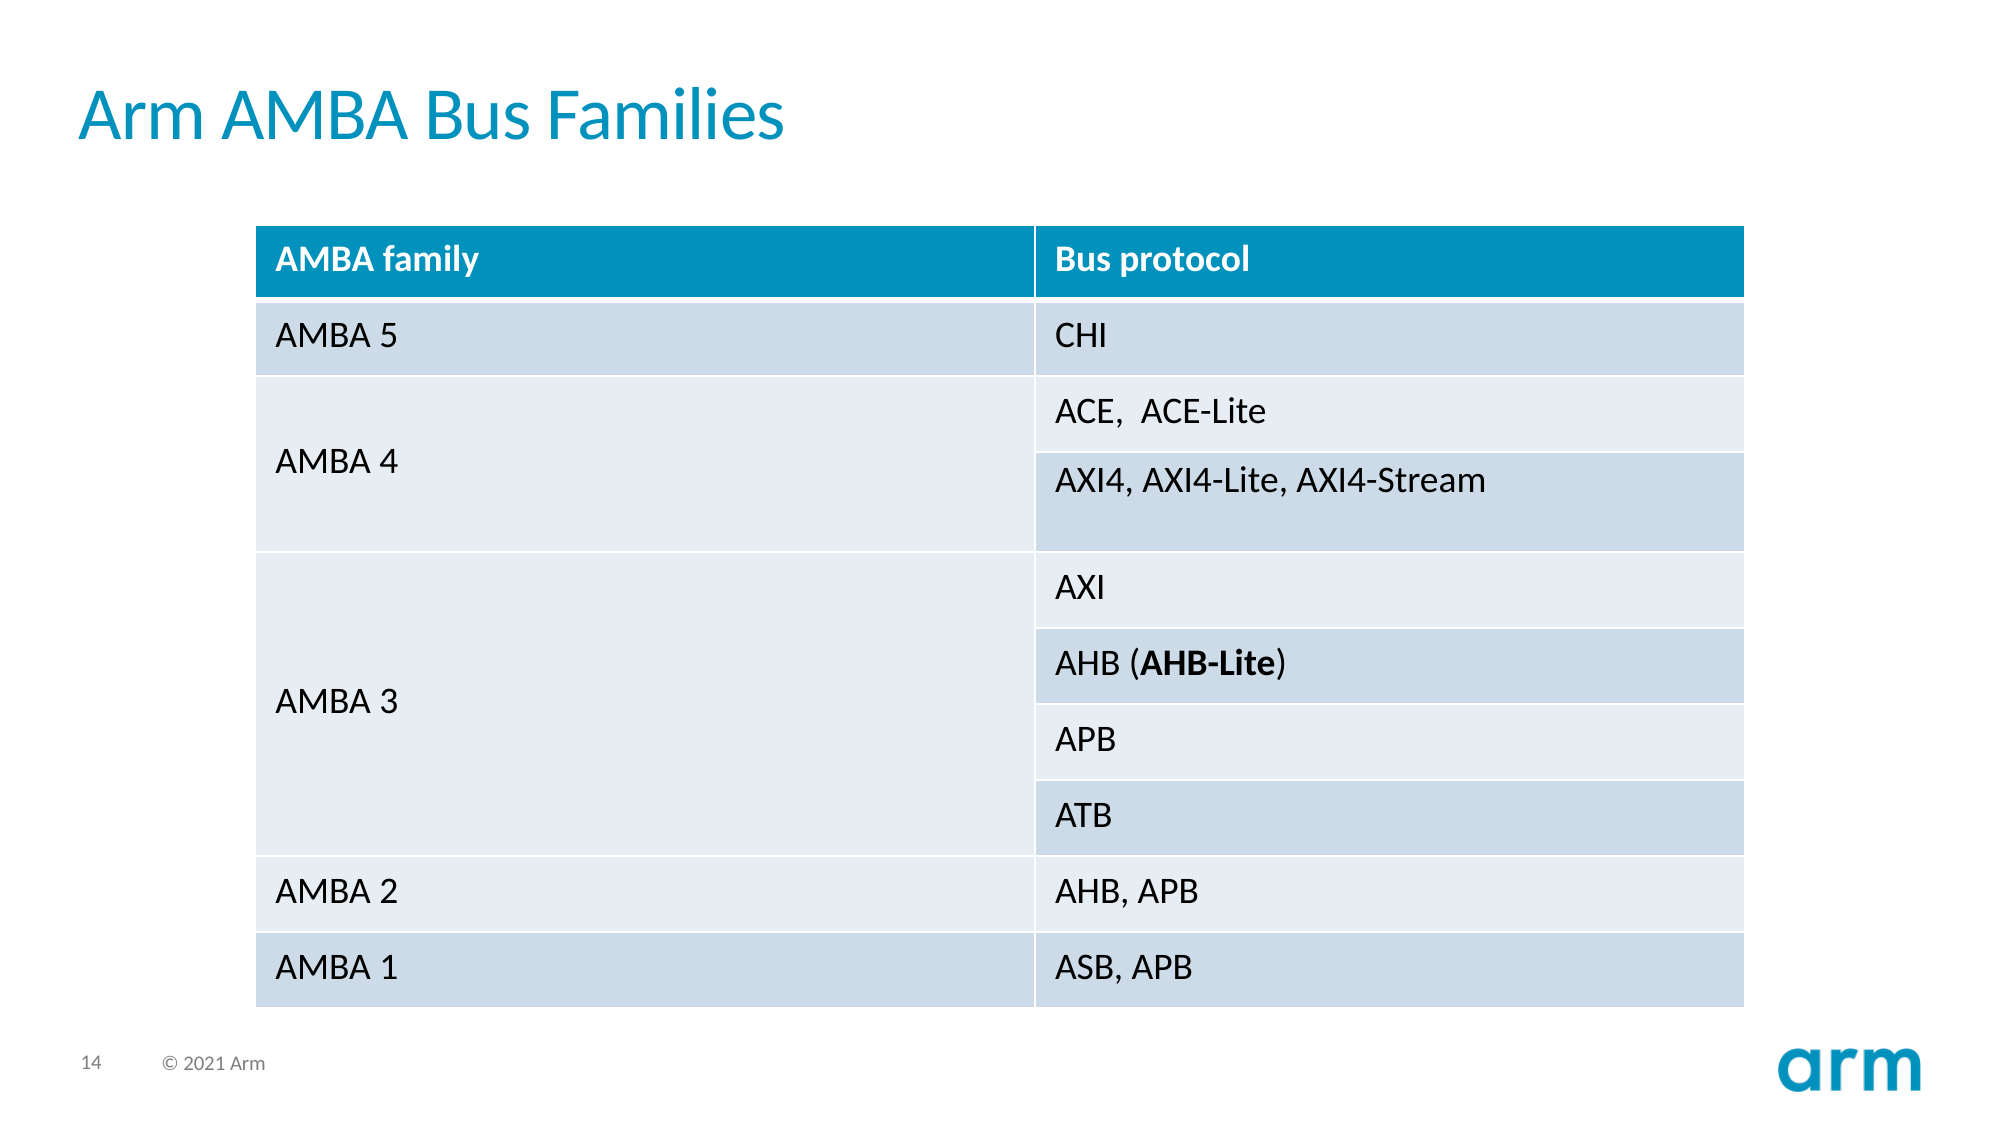

# Arm AMBA Bus Families
| AMBA family | Bus protocol |
| --- | --- |
| AMBA 5 | CHI |
| AMBA 4 | ACE, ACE-Lite |
|  | AXI4, AXI4-Lite, AXI4-Stream |
| AMBA 3 | AXI |
|  | AHB (AHB-Lite) |
|  | APB |
|  | ATB |
| AMBA 2 | AHB, APB |
| AMBA 1 | ASB, APB |